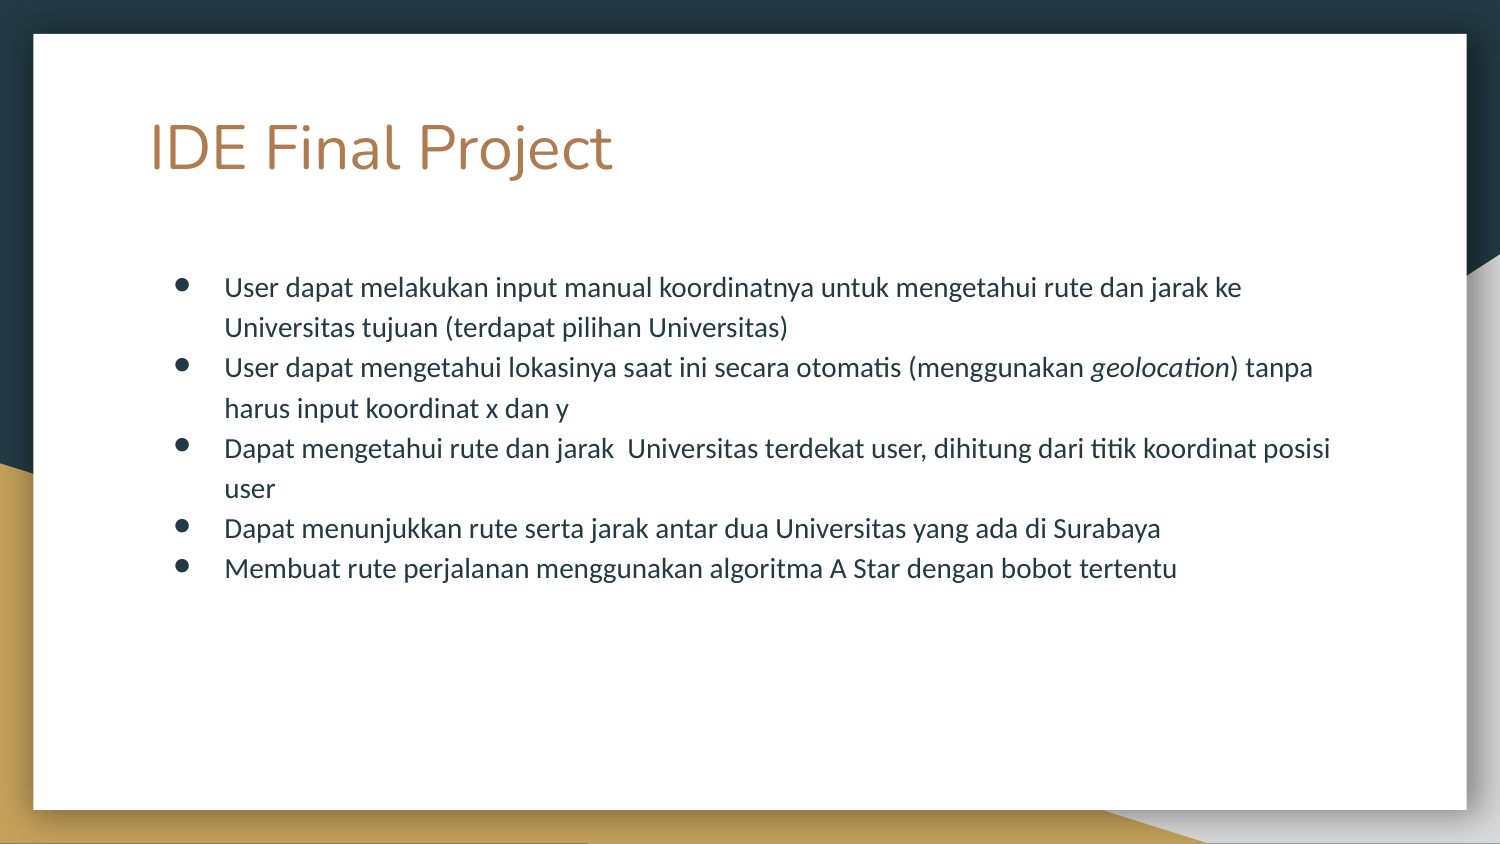

# IDE Final Project
User dapat melakukan input manual koordinatnya untuk mengetahui rute dan jarak ke Universitas tujuan (terdapat pilihan Universitas)
User dapat mengetahui lokasinya saat ini secara otomatis (menggunakan geolocation) tanpa harus input koordinat x dan y
Dapat mengetahui rute dan jarak  Universitas terdekat user, dihitung dari titik koordinat posisi user
Dapat menunjukkan rute serta jarak antar dua Universitas yang ada di Surabaya
Membuat rute perjalanan menggunakan algoritma A Star dengan bobot tertentu